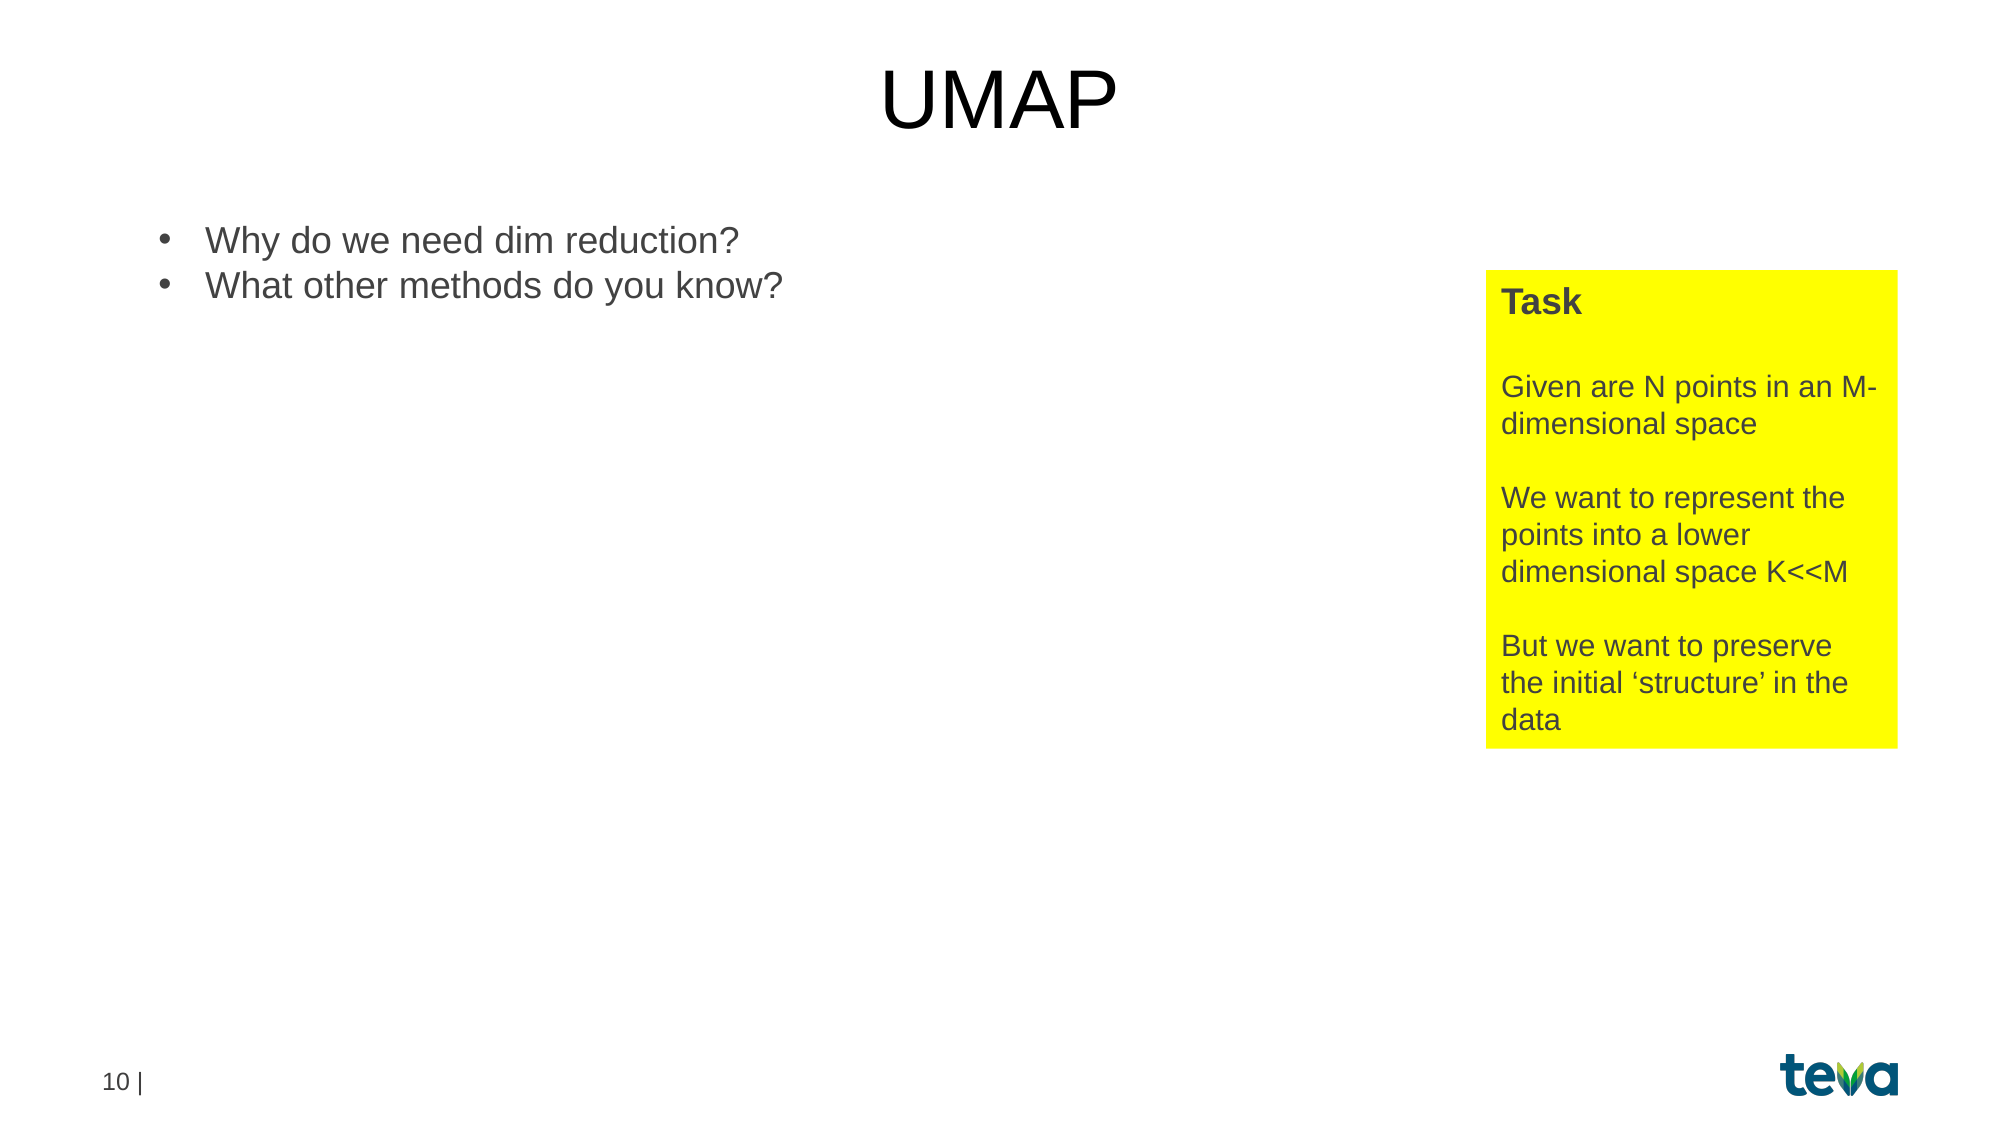

# UMAP
Why do we need dim reduction?
What other methods do you know?

Task

Given are N points in an M-dimensional space

We want to represent the points into a lower dimensional space K<<M

But we want to preserve the initial ‘structure’ in the data
10 |